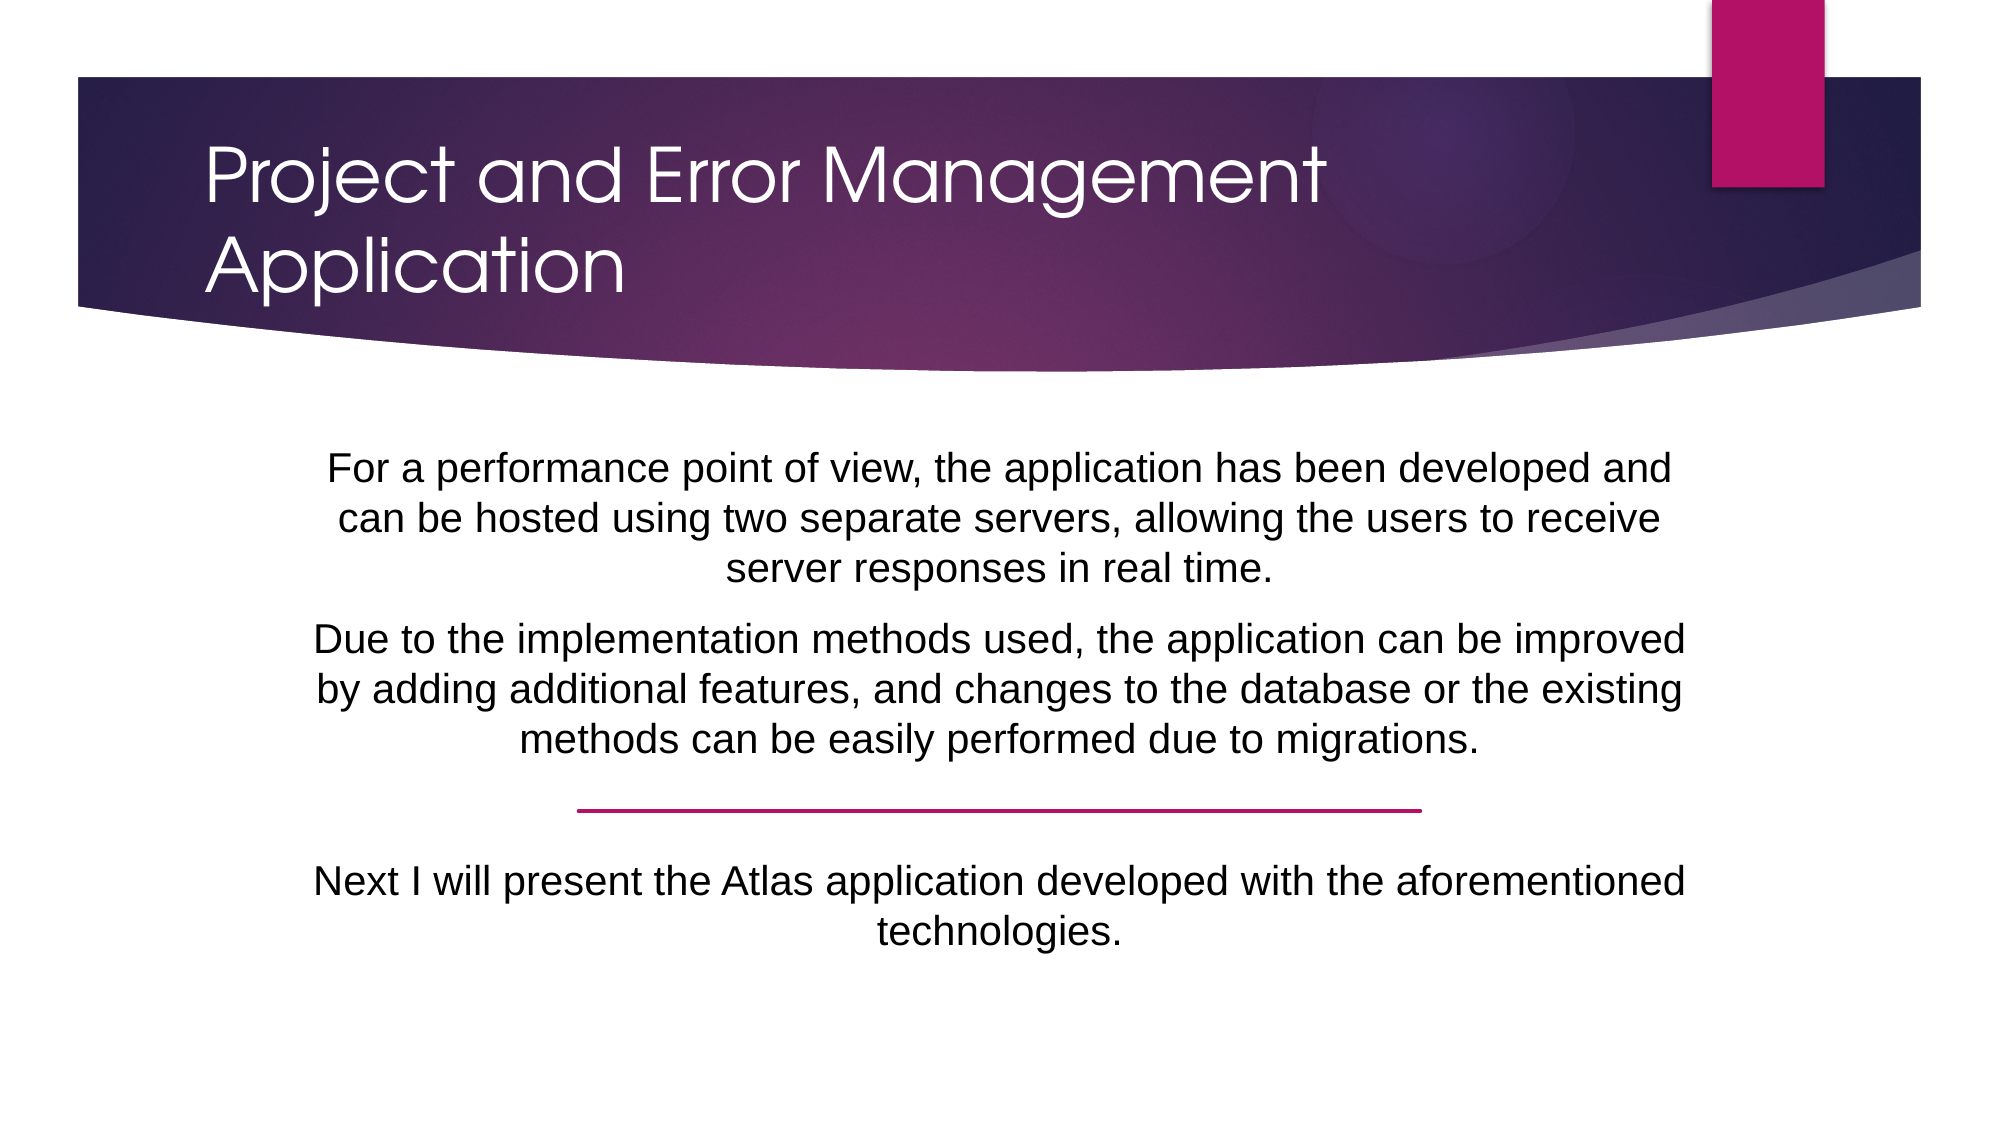

# Project and Error Management Application
For a performance point of view, the application has been developed and can be hosted using two separate servers, allowing the users to receive server responses in real time.
Due to the implementation methods used, the application can be improved by adding additional features, and changes to the database or the existing methods can be easily performed due to migrations.

Next I will present the Atlas application developed with the aforementioned technologies.